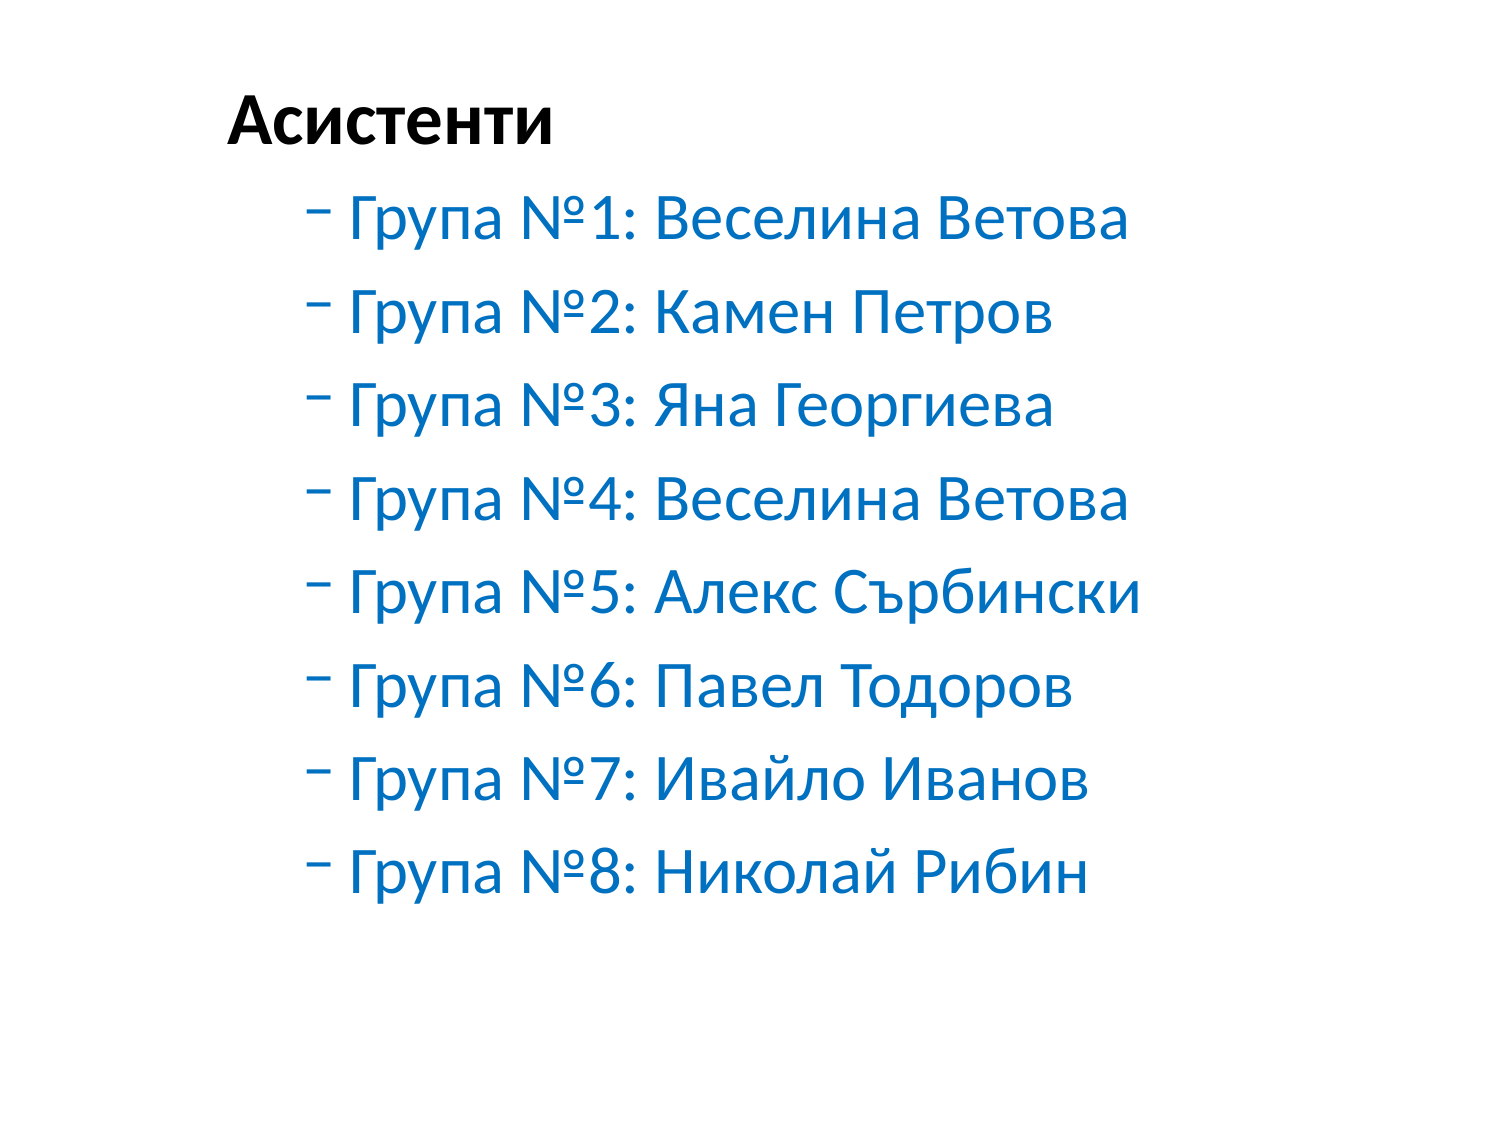

Асистенти
Група №1: Веселина Ветова
Група №2: Камен Петров
Група №3: Яна Георгиева
Група №4: Веселина Ветова
Група №5: Алекс Сърбински
Група №6: Павел Тодоров
Група №7: Ивайло Иванов
Група №8: Николай Рибин